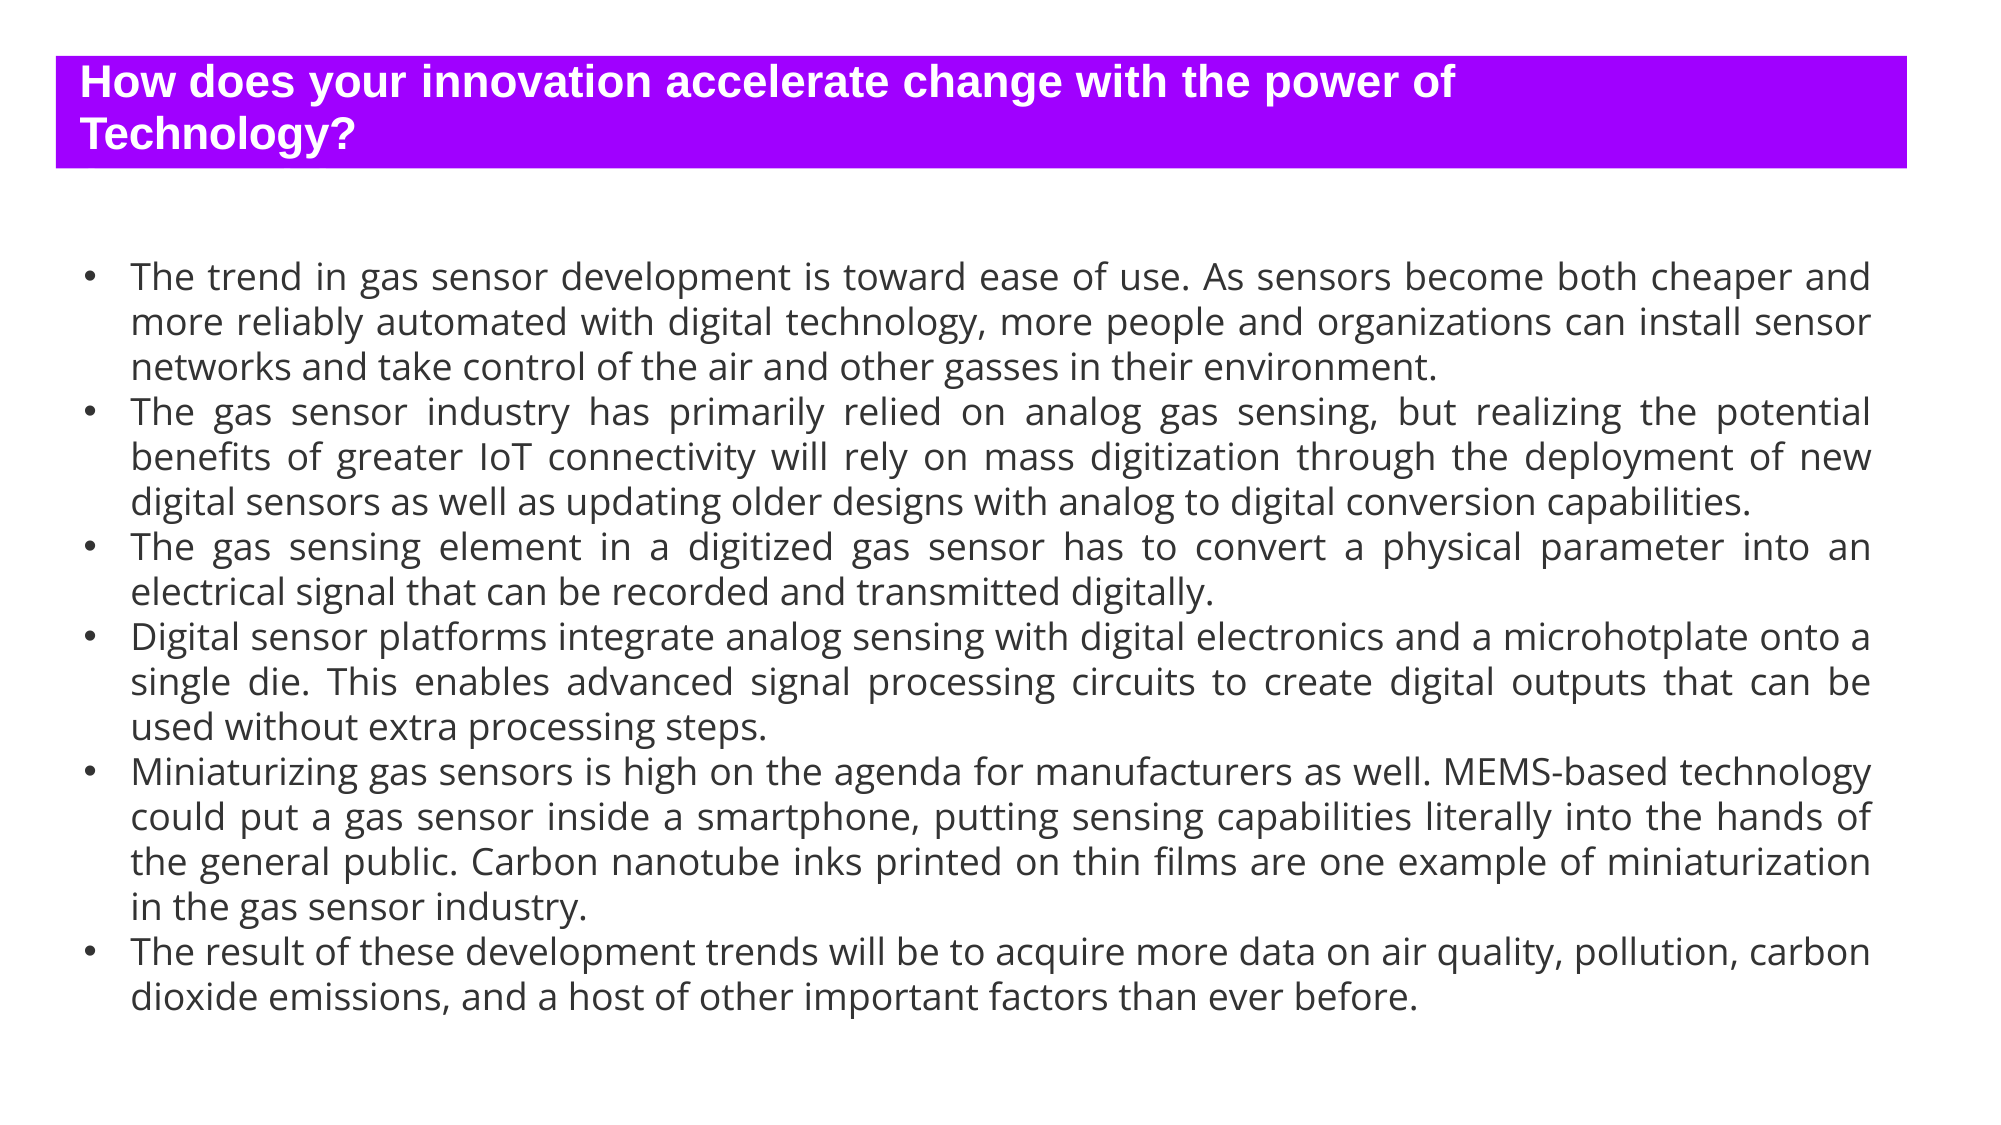

# How does your innovation accelerate change with the power of Technology?
(200 words)

The trend in gas sensor development is toward ease of use. As sensors become both cheaper and more reliably automated with digital technology, more people and organizations can install sensor networks and take control of the air and other gasses in their environment.
The gas sensor industry has primarily relied on analog gas sensing, but realizing the potential benefits of greater IoT connectivity will rely on mass digitization through the deployment of new digital sensors as well as updating older designs with analog to digital conversion capabilities.
The gas sensing element in a digitized gas sensor has to convert a physical parameter into an electrical signal that can be recorded and transmitted digitally.
Digital sensor platforms integrate analog sensing with digital electronics and a microhotplate onto a single die. This enables advanced signal processing circuits to create digital outputs that can be used without extra processing steps.
Miniaturizing gas sensors is high on the agenda for manufacturers as well. MEMS-based technology could put a gas sensor inside a smartphone, putting sensing capabilities literally into the hands of the general public. Carbon nanotube inks printed on thin films are one example of miniaturization in the gas sensor industry.
The result of these development trends will be to acquire more data on air quality, pollution, carbon dioxide emissions, and a host of other important factors than ever before.